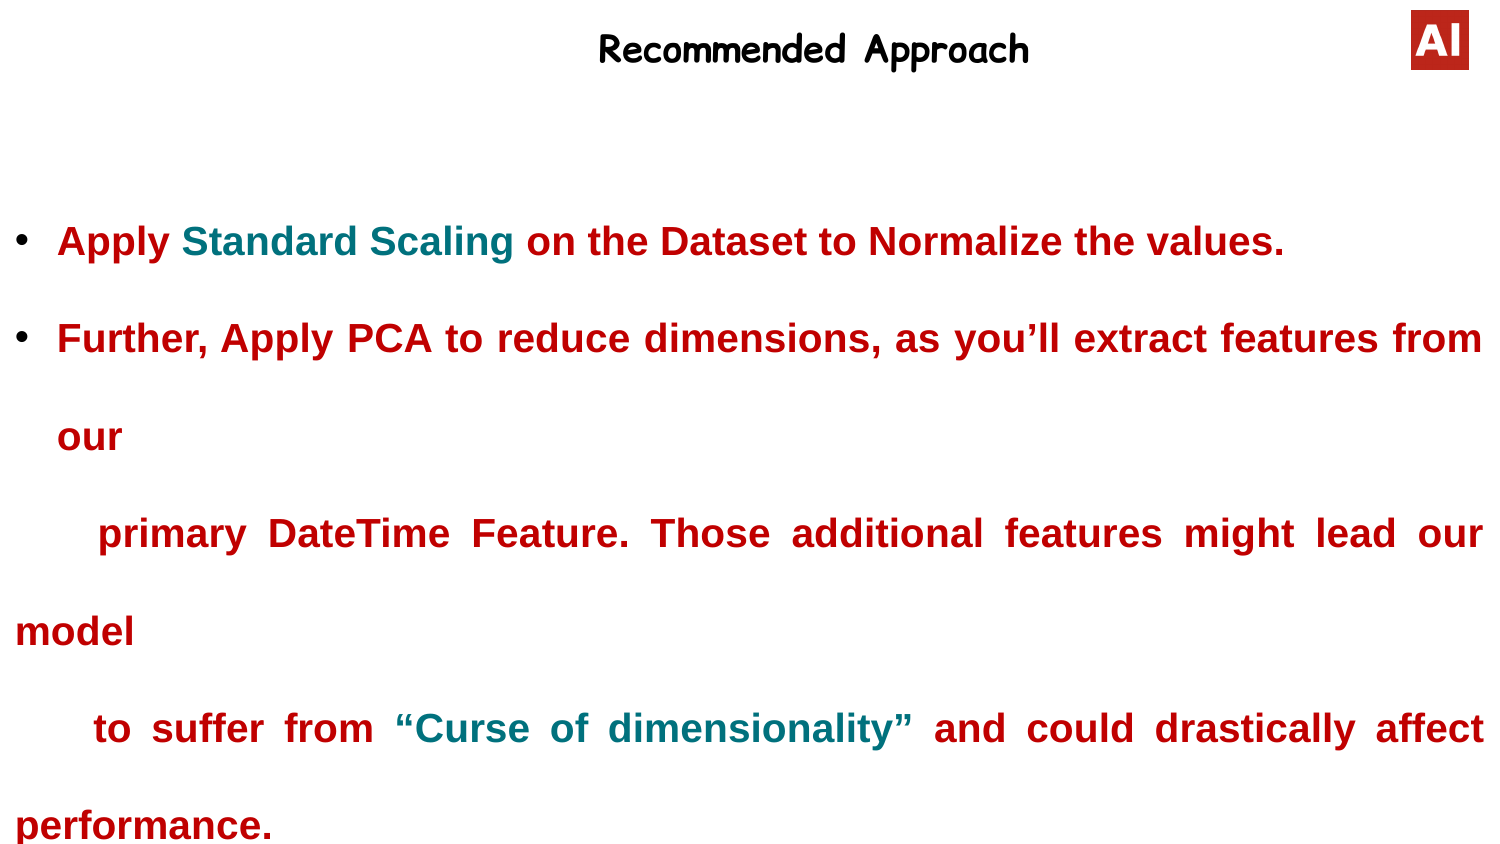

Recommended Approach
Apply Standard Scaling on the Dataset to Normalize the values.
Further, Apply PCA to reduce dimensions, as you’ll extract features from our
    primary DateTime Feature. Those additional features might lead our model
    to suffer from “Curse of dimensionality” and could drastically affect performance.
Pass the PCA Transformed data in our ML Regression Algorithms and Evaluate results.